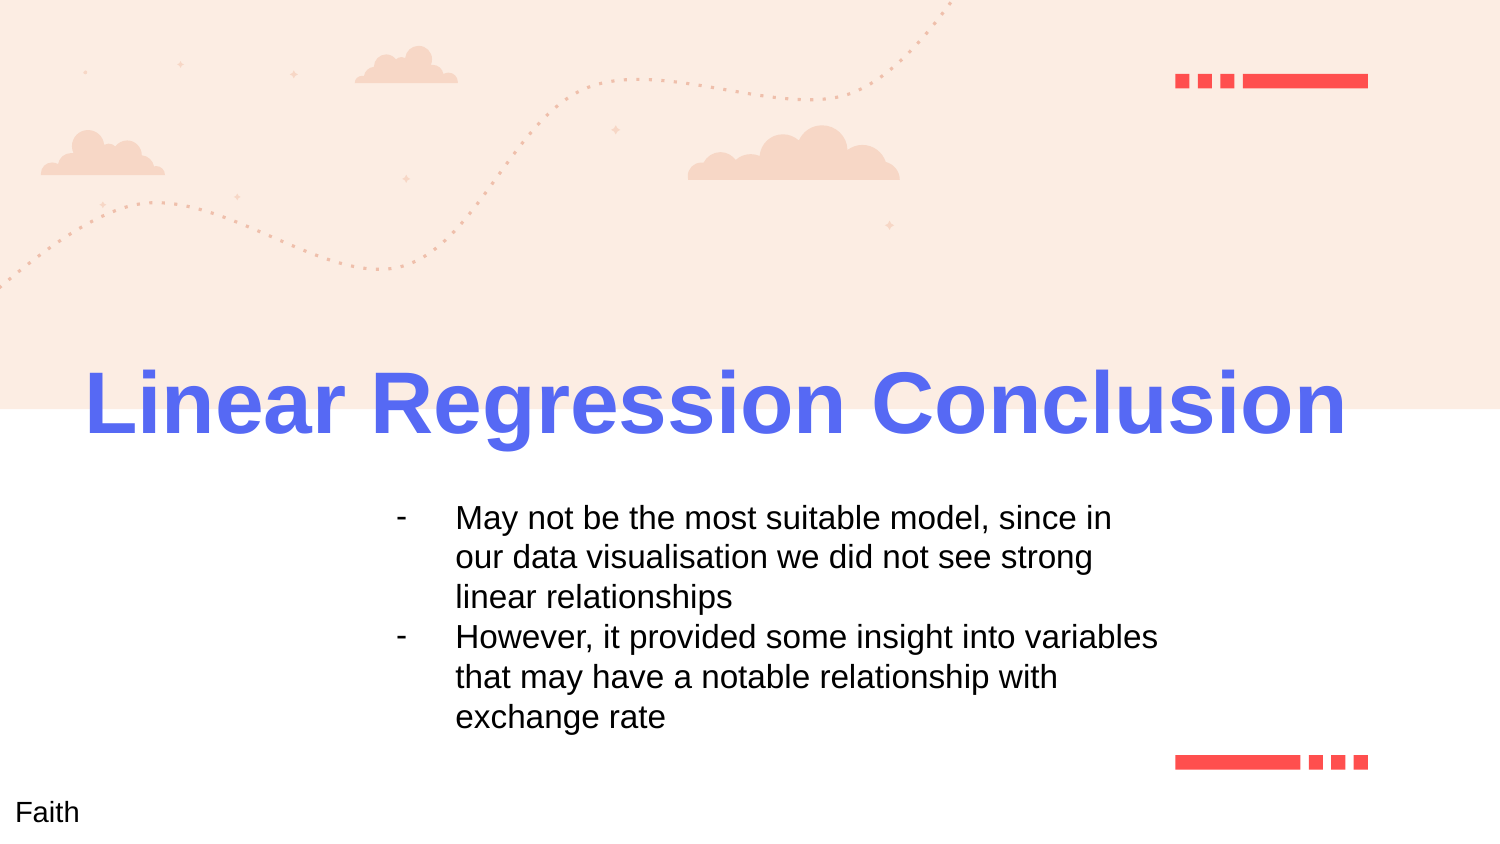

# Linear Regression Conclusion
May not be the most suitable model, since in our data visualisation we did not see strong linear relationships
However, it provided some insight into variables that may have a notable relationship with exchange rate
Faith